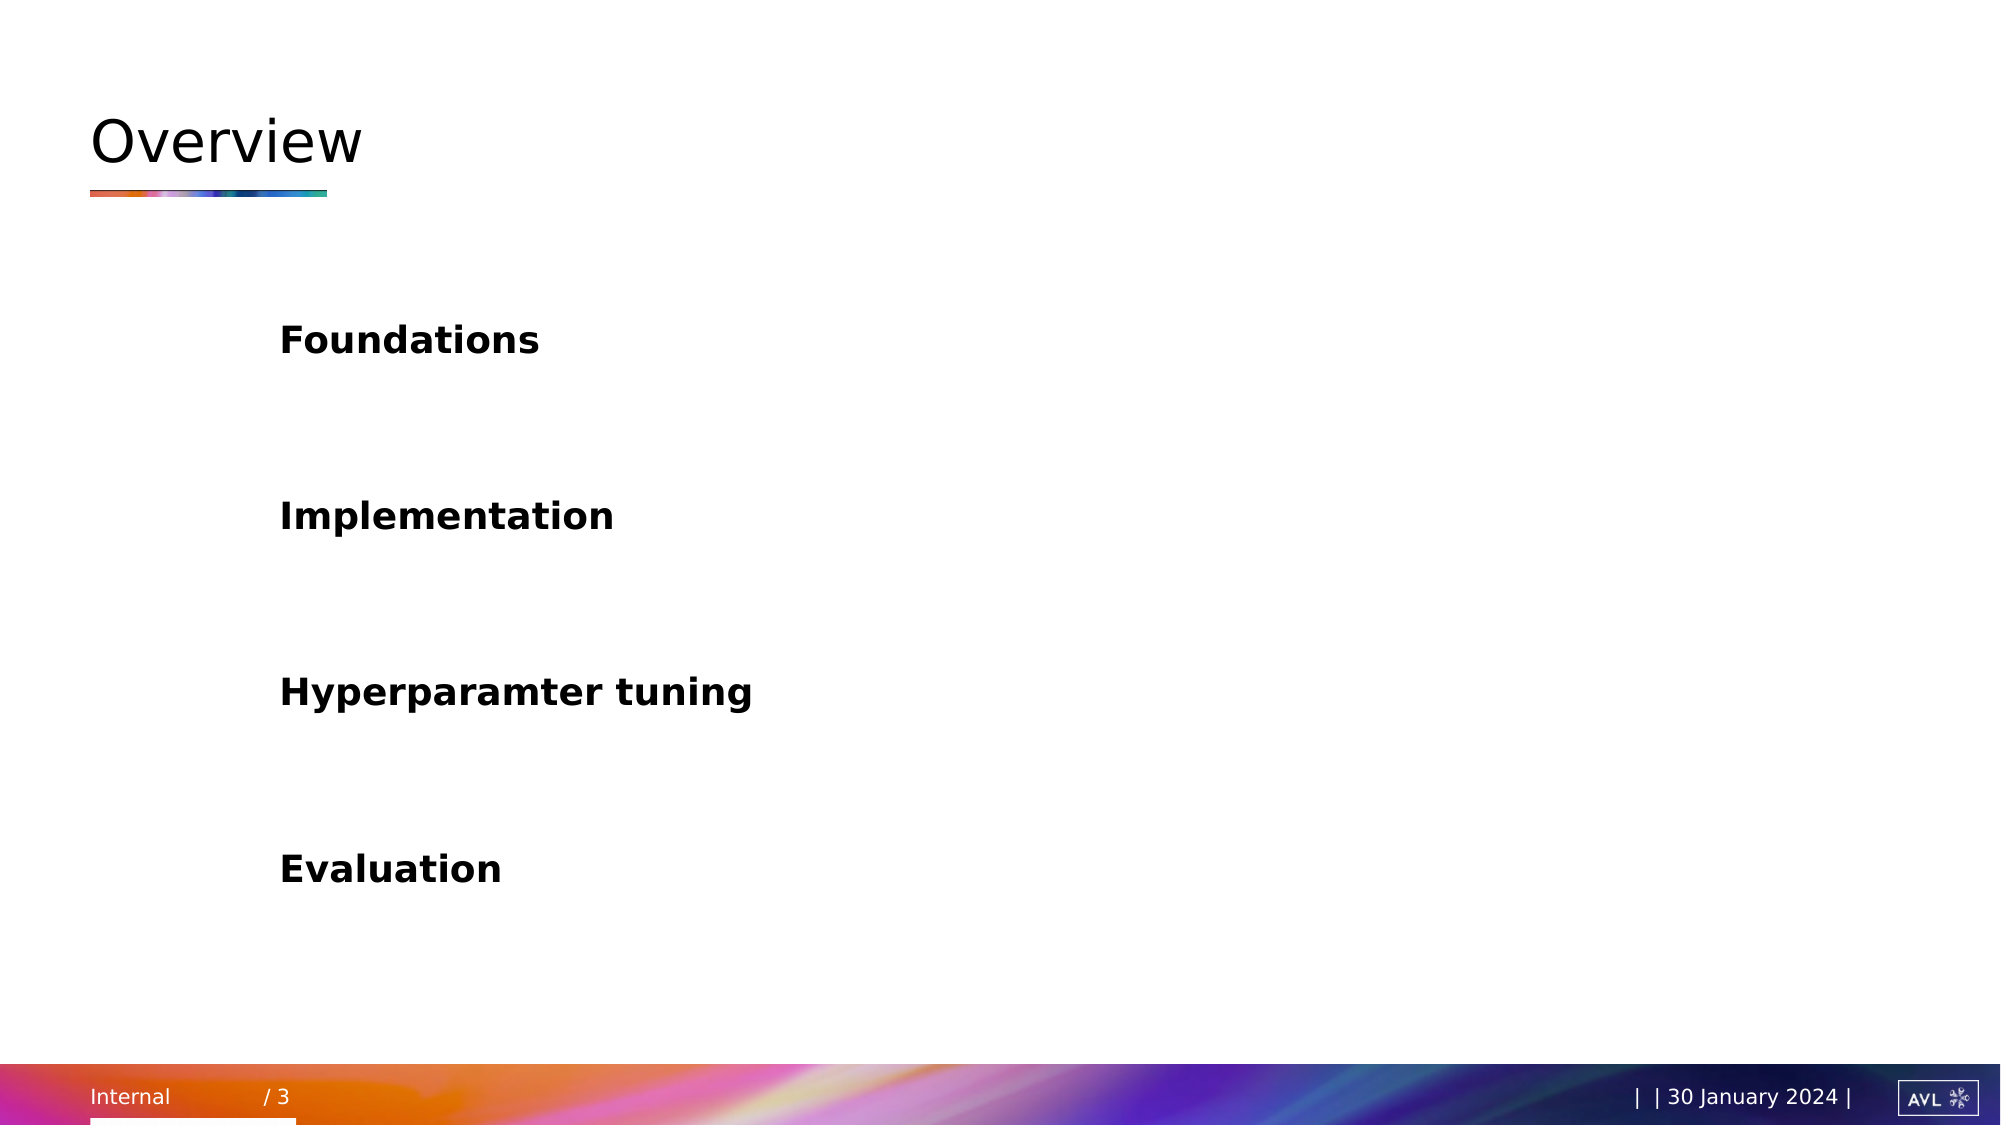

# Overview

Foundations

Implementation

Hyperparamter tuning

Evaluation